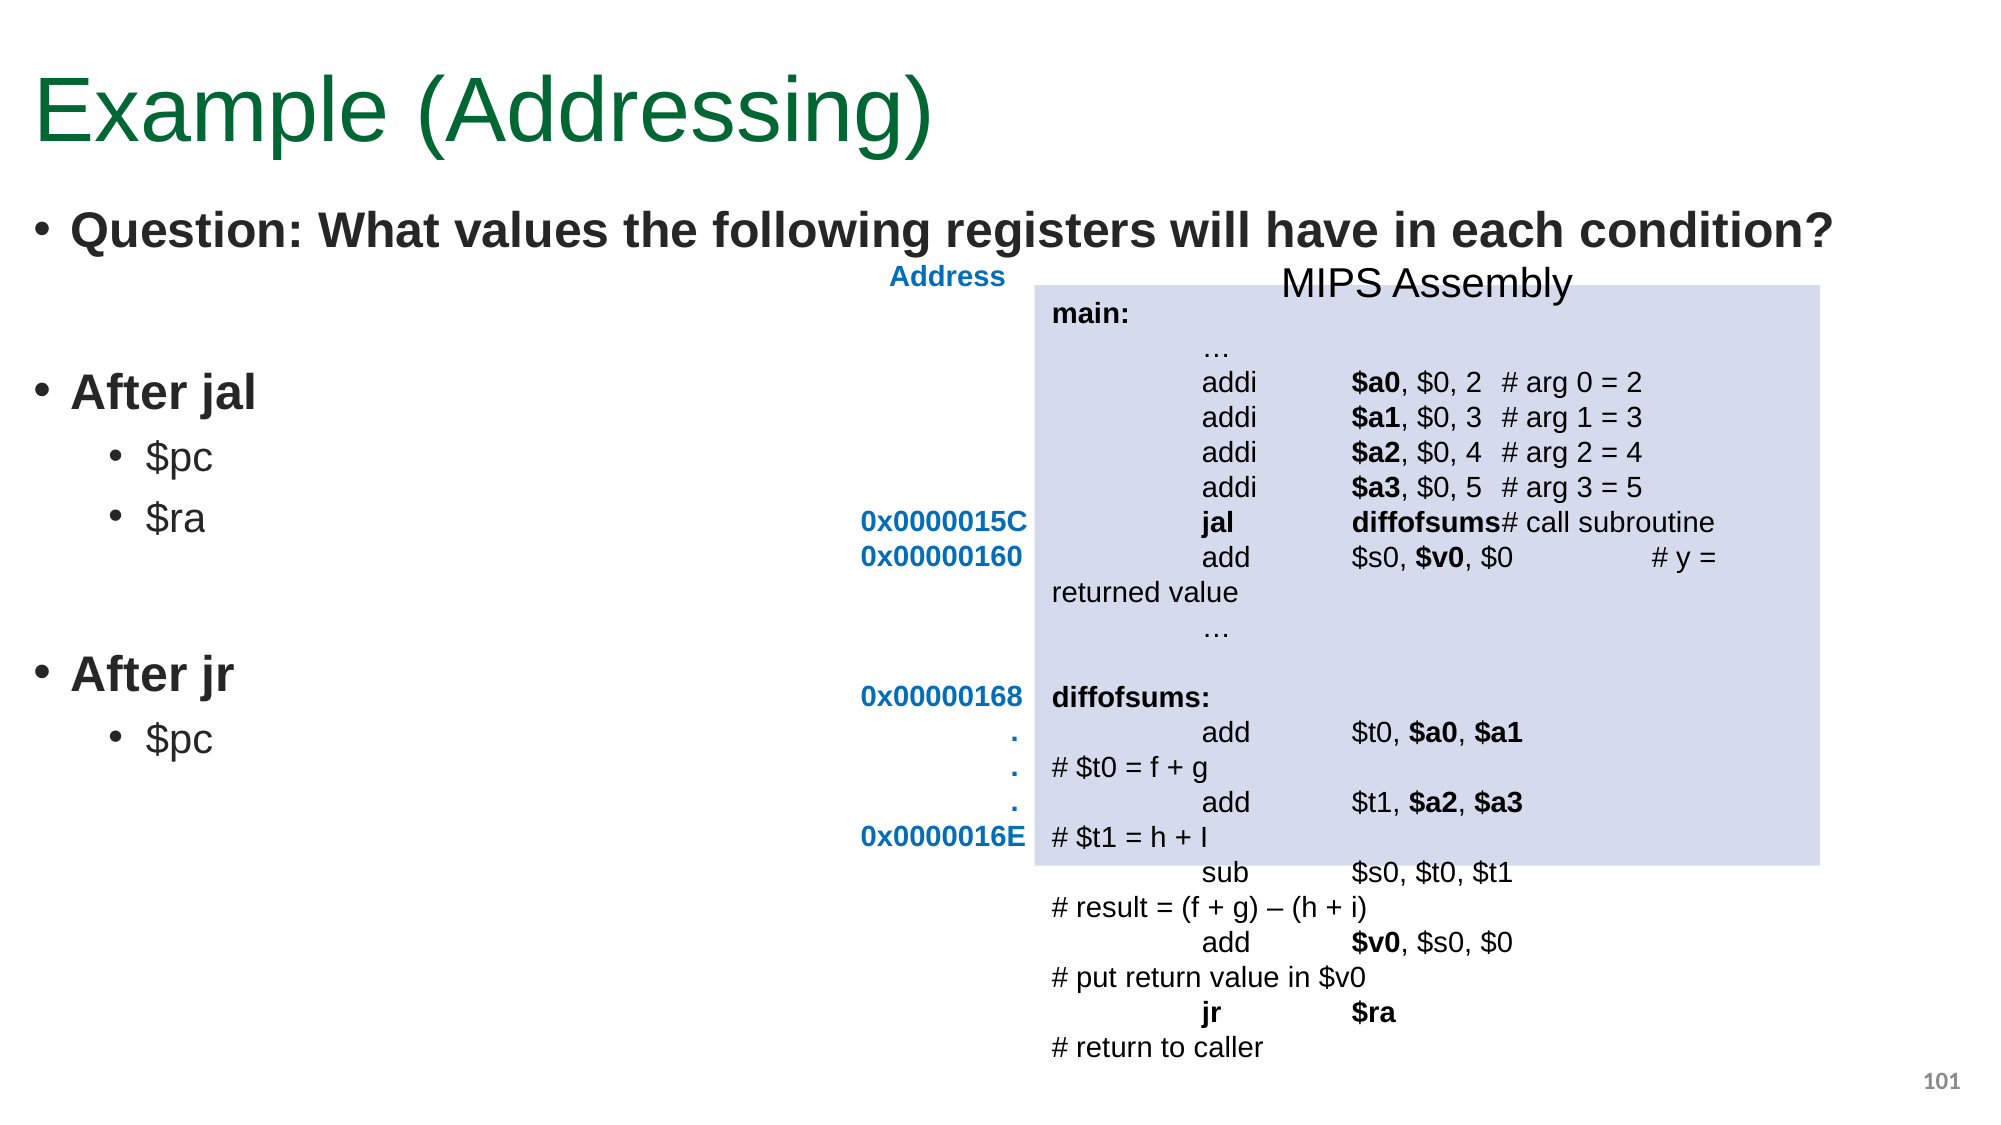

# Example (Addressing)
Question: What values the following registers will have in each condition?

After jal
$pc : 0x00000168
$ra : 0x00000160

After jr
$pc : 0x00000160
Address

0x0000015C
0x00000160

0x00000168
	.
	.
	.
0x0000016E

MIPS Assembly
main:
	…
	addi	$a0, $0, 2	# arg 0 = 2
	addi	$a1, $0, 3	# arg 1 = 3
	addi 	$a2, $0, 4	# arg 2 = 4
	addi	$a3, $0, 5	# arg 3 = 5
	jal	diffofsums	# call subroutine
	add	$s0, $v0, $0	# y = returned value
	…

diffofsums:
	add	$t0, $a0, $a1		# $t0 = f + g
	add	$t1, $a2, $a3		# $t1 = h + I
	sub	$s0, $t0, $t1		# result = (f + g) – (h + i)
	add	$v0, $s0, $0		# put return value in $v0
	jr	$ra			# return to caller

101